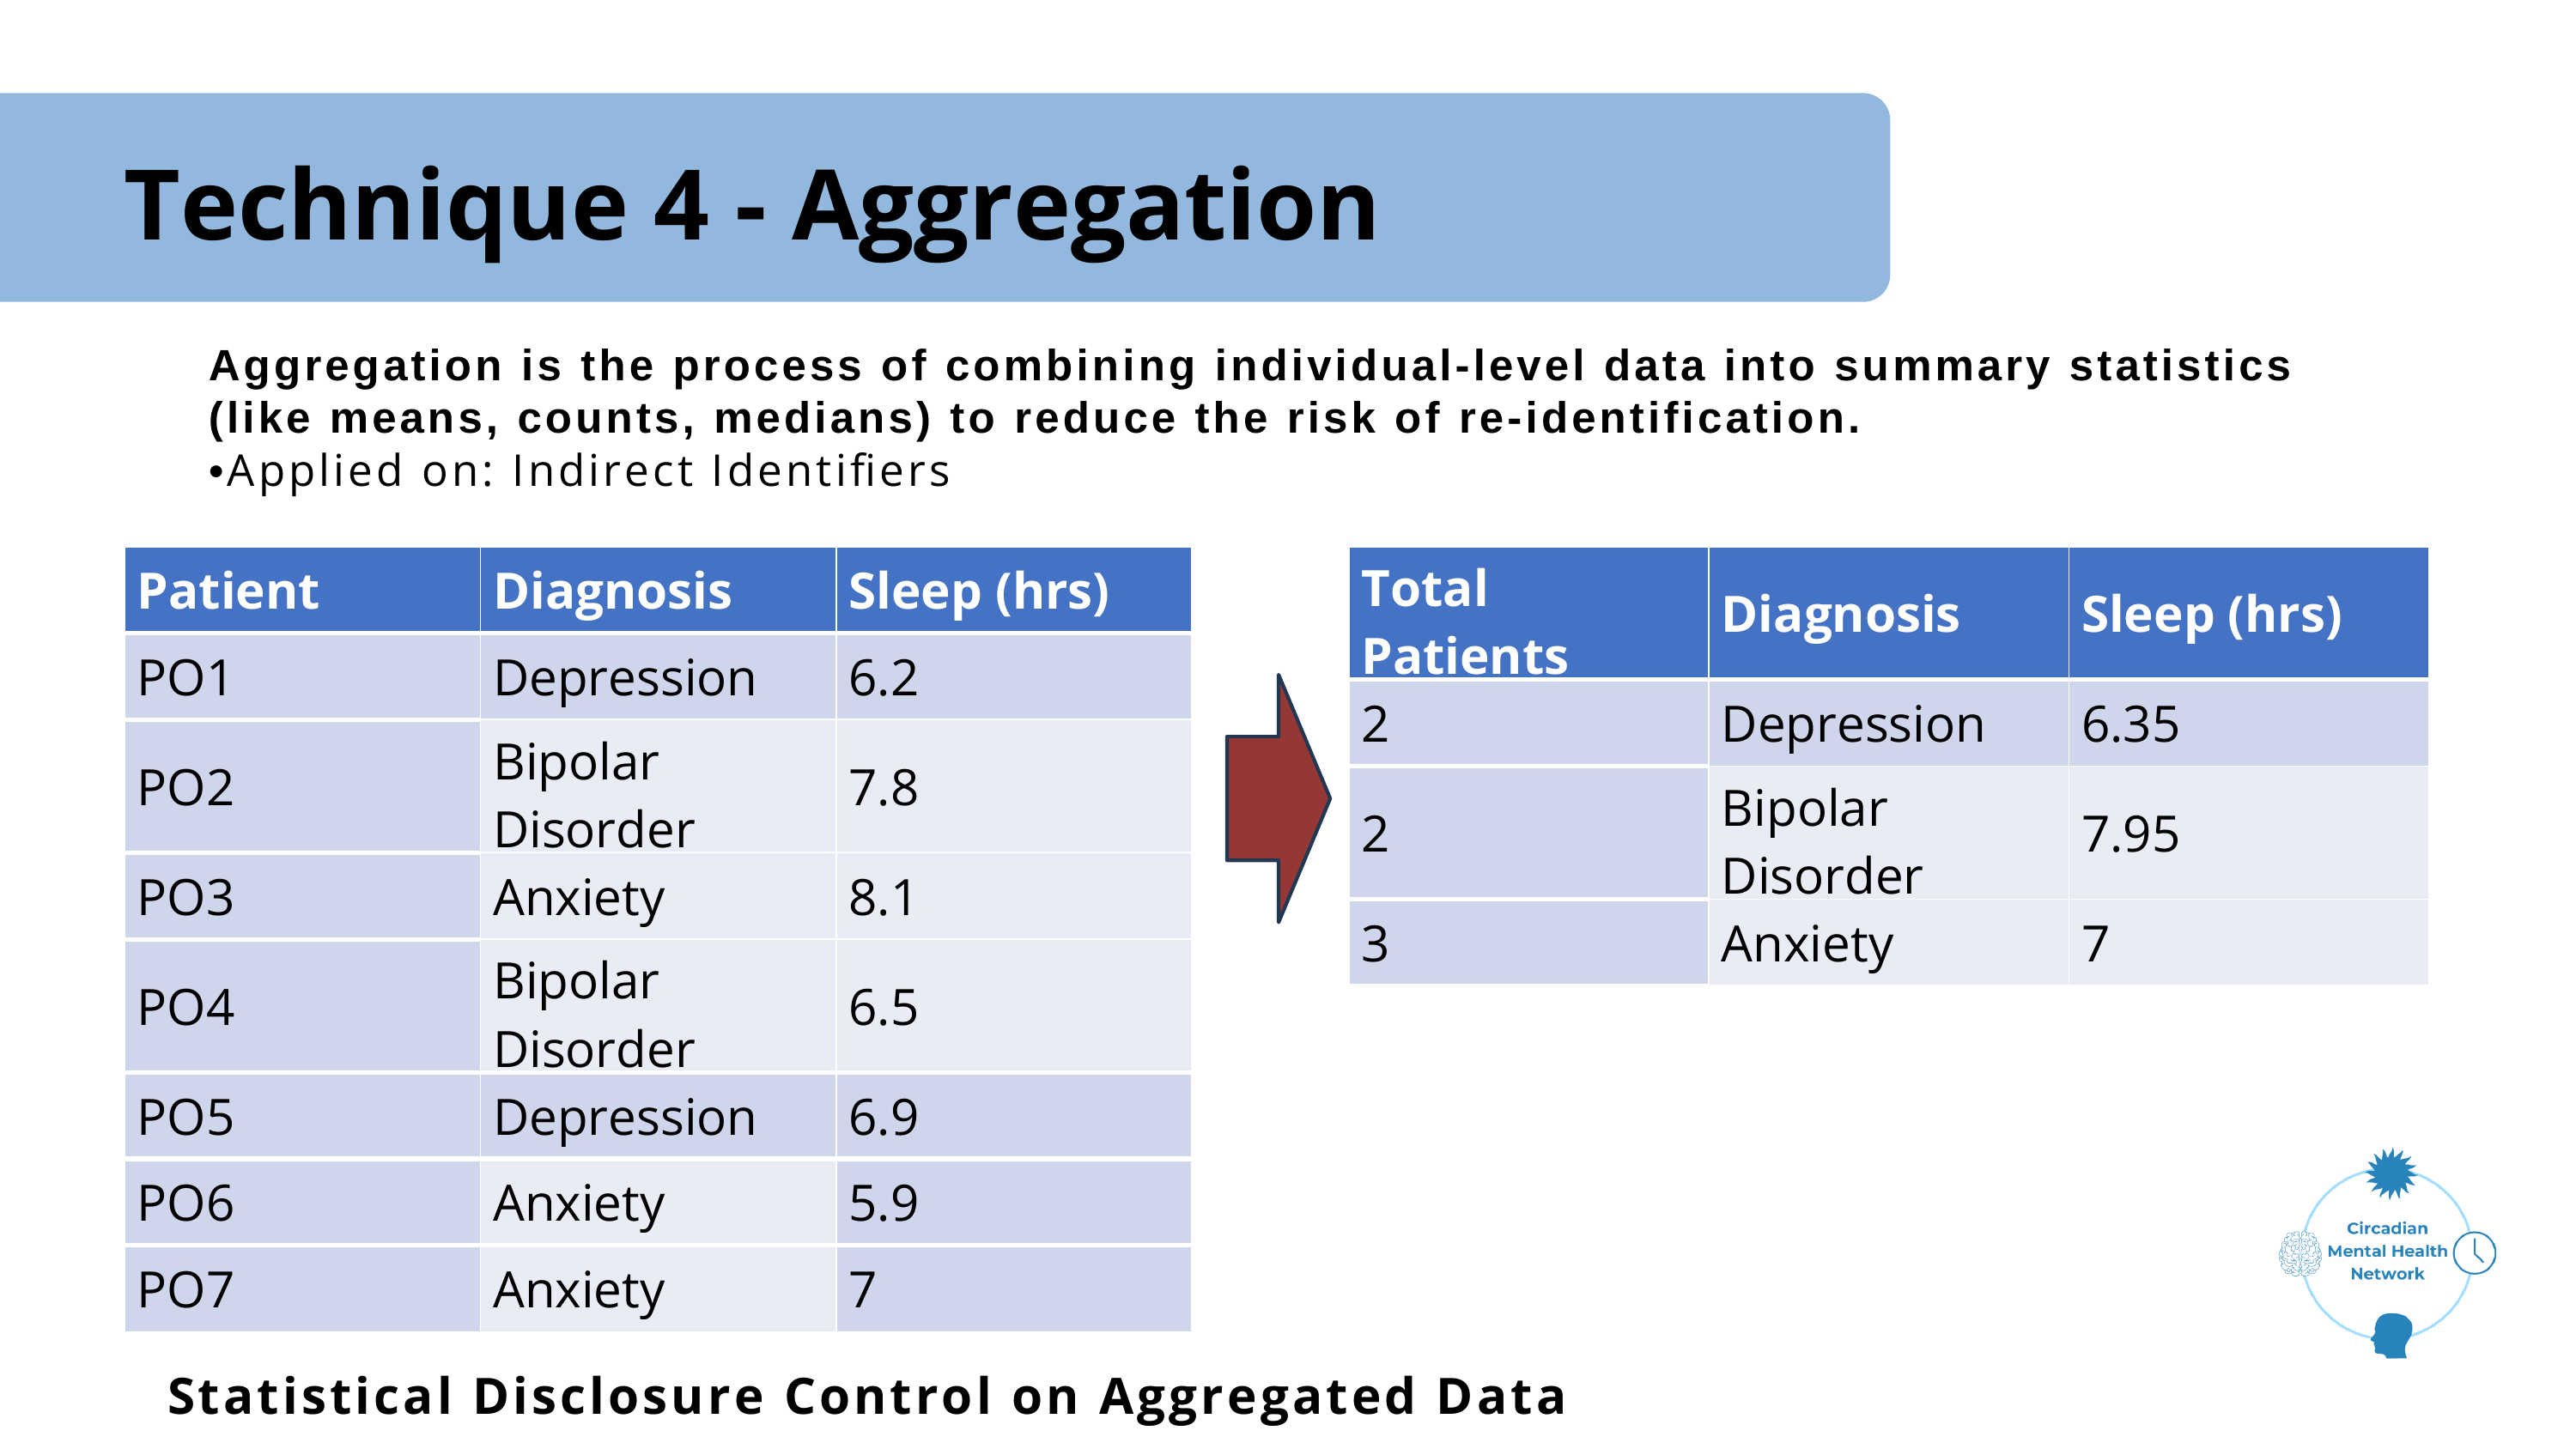

Technique 4 - Aggregation
Aggregation is the process of combining individual-level data into summary statistics (like means, counts, medians) to reduce the risk of re-identification.
•Applied on: Indirect Identifiers

| Patient | Diagnosis | Sleep (hrs) |
| --- | --- | --- |
| PO1 | Depression | 6.2 |
| PO2 | Bipolar Disorder | 7.8 |
| PO3 | Anxiety | 8.1 |
| PO4 | Bipolar Disorder | 6.5 |
| PO5 | Depression | 6.9 |
| PO6 | Anxiety | 5.9 |
| PO7 | Anxiety | 7 |
| Total Patients | Diagnosis | Sleep (hrs) |
| --- | --- | --- |
| 2 | Depression | 6.35 |
| 2 | Bipolar Disorder | 7.95 |
| 3 | Anxiety | 7 |

Statistical Disclosure Control on Aggregated Data